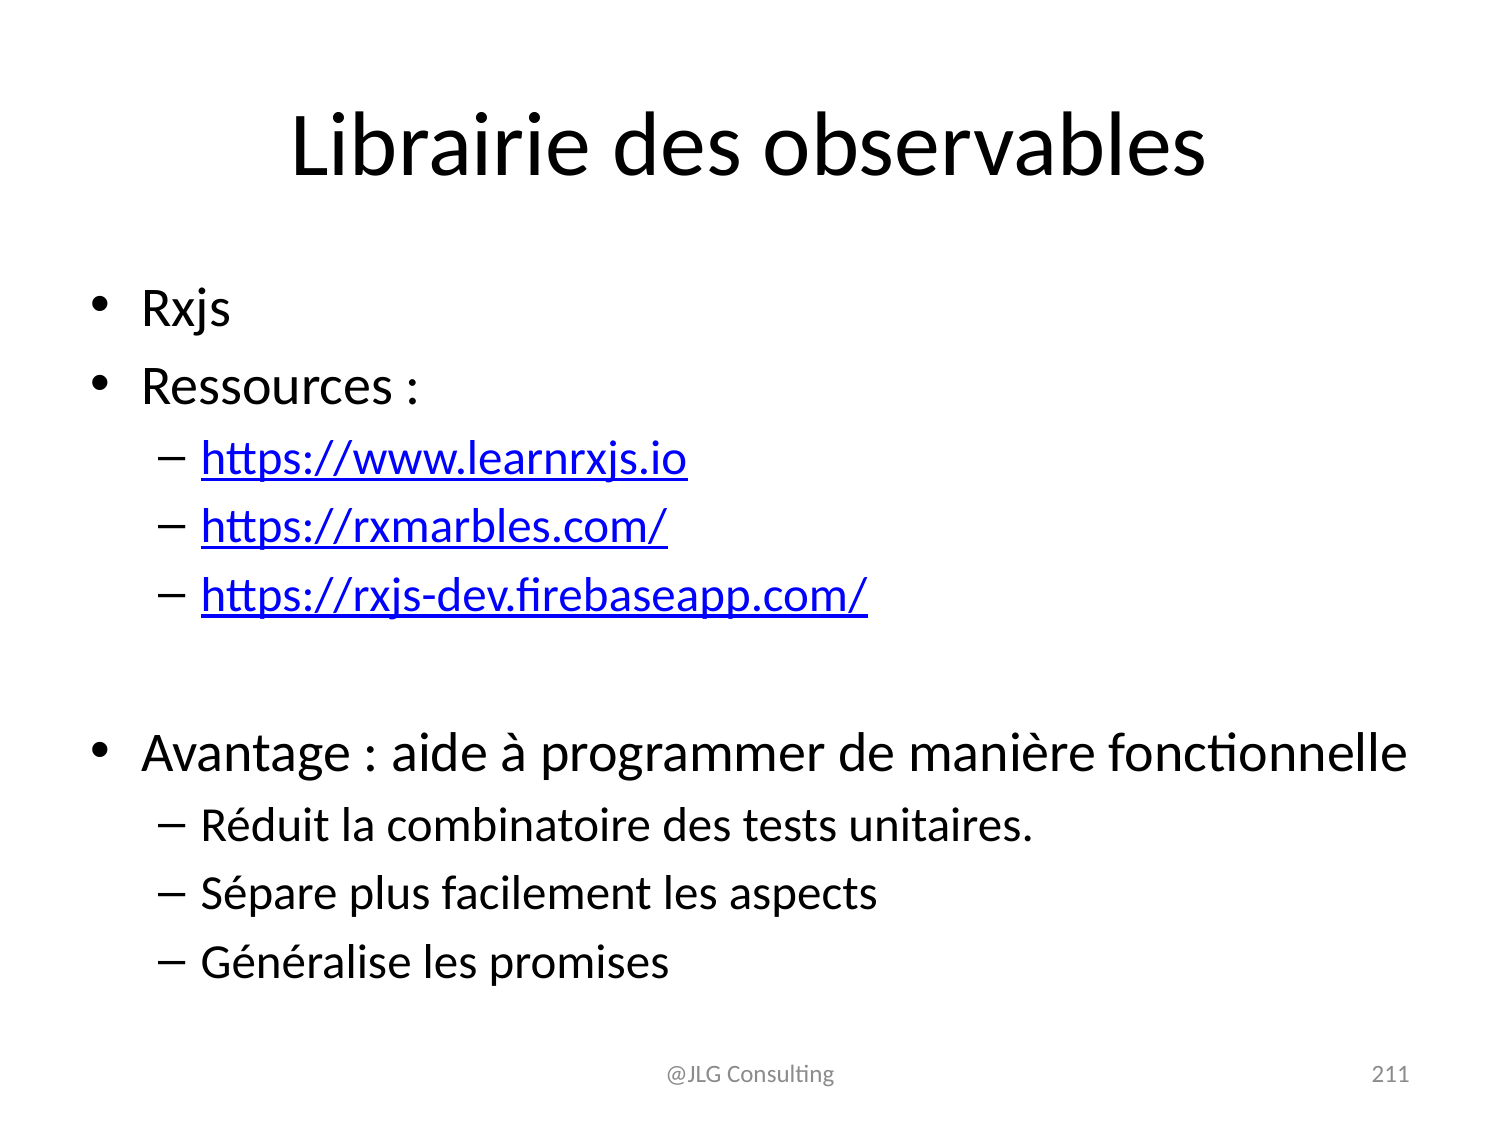

# Librairie des observables
Rxjs
Ressources :
https://www.learnrxjs.io
https://rxmarbles.com/
https://rxjs-dev.firebaseapp.com/

Avantage : aide à programmer de manière fonctionnelle
Réduit la combinatoire des tests unitaires.
Sépare plus facilement les aspects
Généralise les promises
@JLG Consulting
211